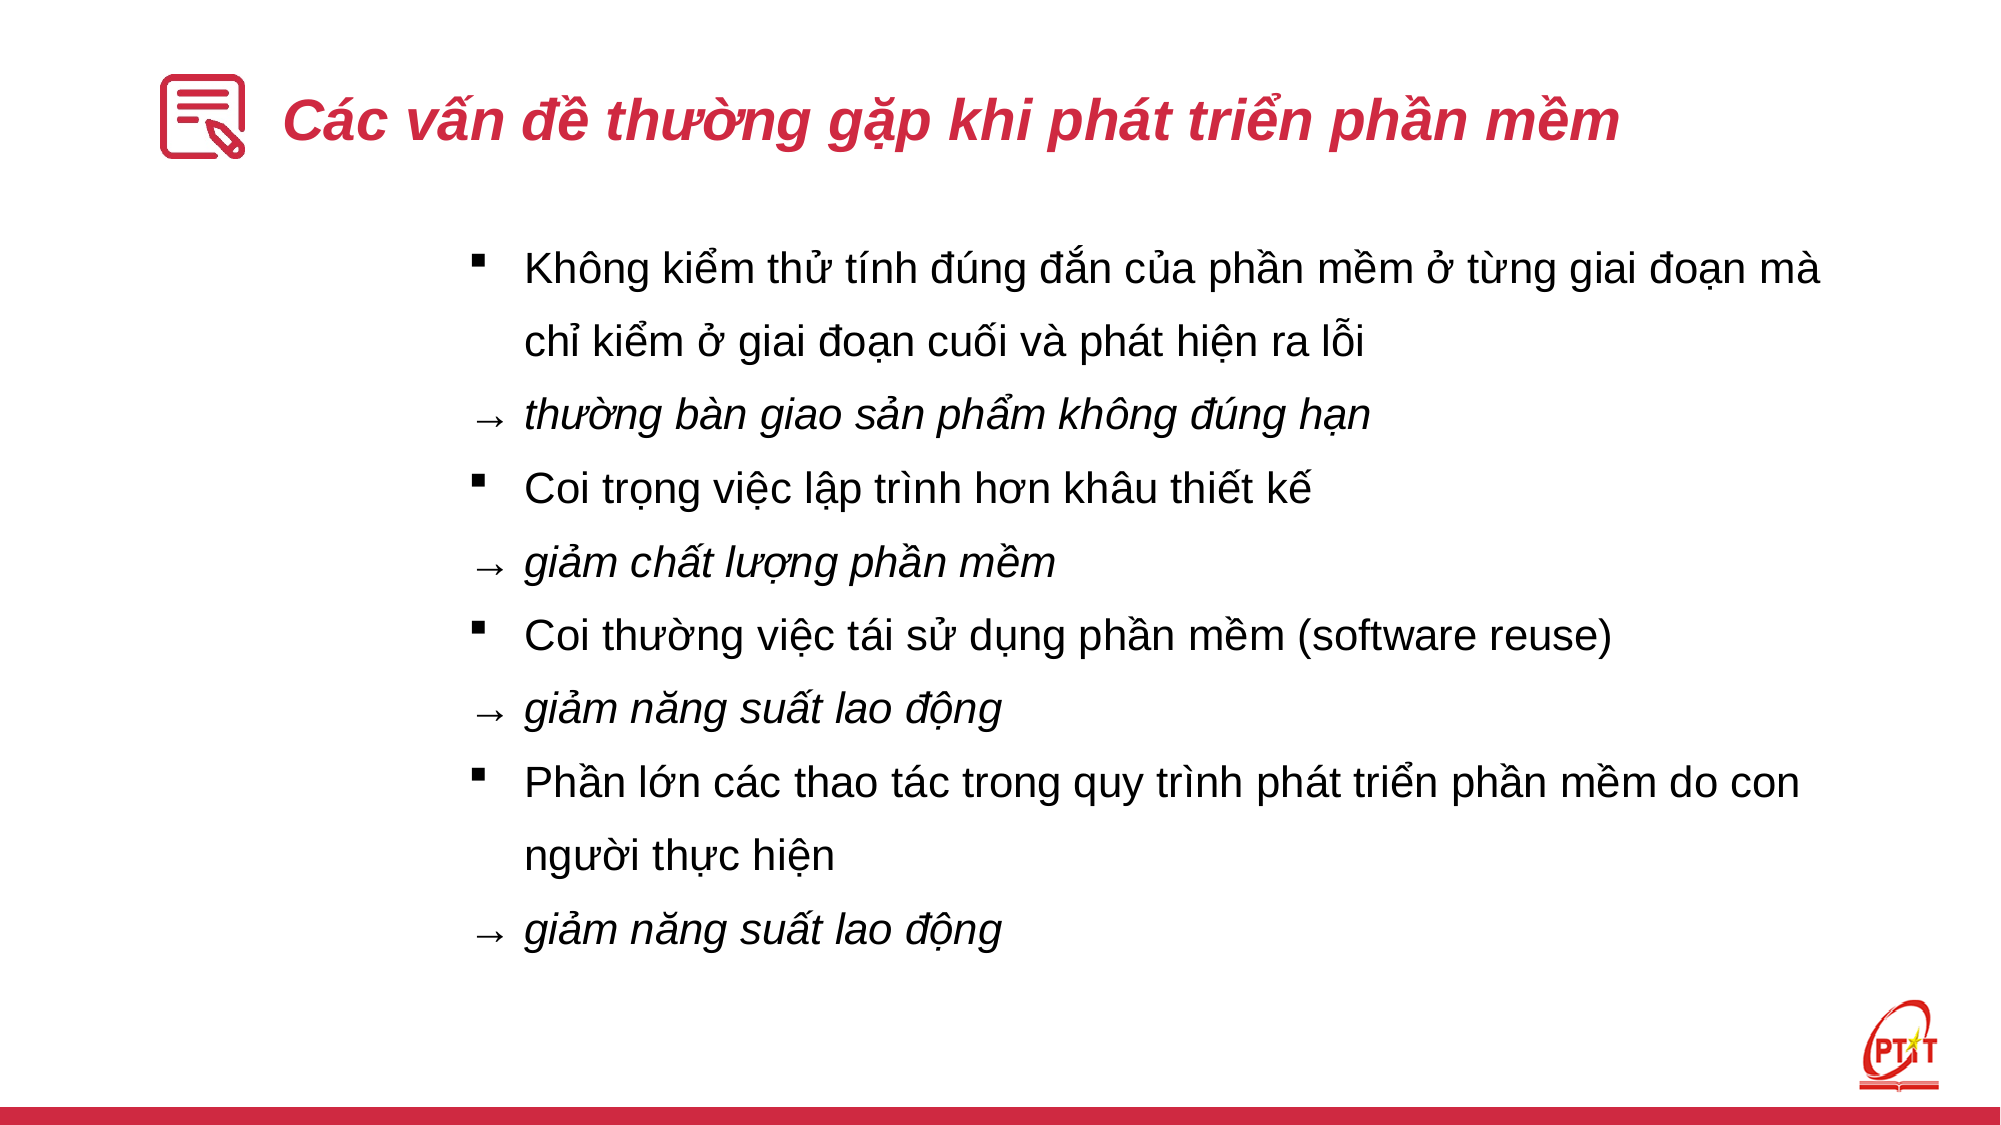

# Các vấn đề thường gặp khi phát triển phần mềm
Không kiểm thử tính đúng đắn của phần mềm ở từng giai đoạn mà chỉ kiểm ở giai đoạn cuối và phát hiện ra lỗi
→ thường bàn giao sản phẩm không đúng hạn
Coi trọng việc lập trình hơn khâu thiết kế
→ giảm chất lượng phần mềm
Coi thường việc tái sử dụng phần mềm (software reuse)
→ giảm năng suất lao động
Phần lớn các thao tác trong quy trình phát triển phần mềm do con người thực hiện
→ giảm năng suất lao động